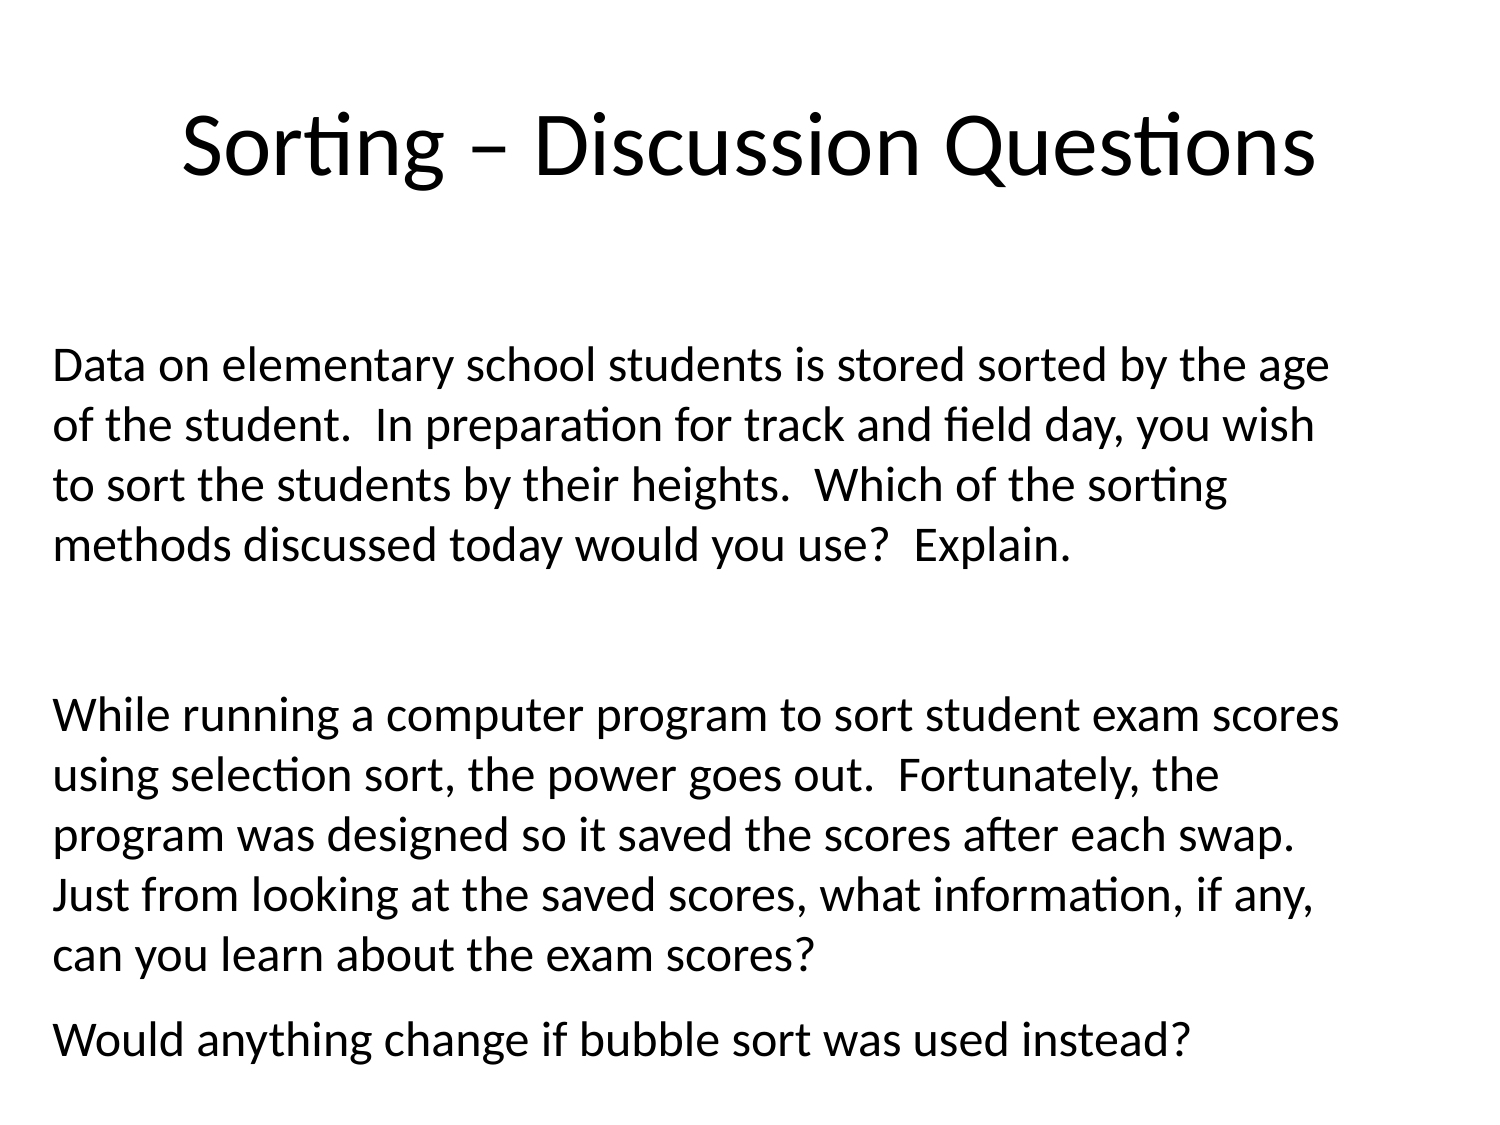

# Sorting – Discussion Questions
Data on elementary school students is stored sorted by the age of the student.  In preparation for track and field day, you wish to sort the students by their heights.  Which of the sorting methods discussed today would you use?  Explain.

While running a computer program to sort student exam scores using selection sort, the power goes out.  Fortunately, the program was designed so it saved the scores after each swap.  Just from looking at the saved scores, what information, if any, can you learn about the exam scores?
Would anything change if bubble sort was used instead?